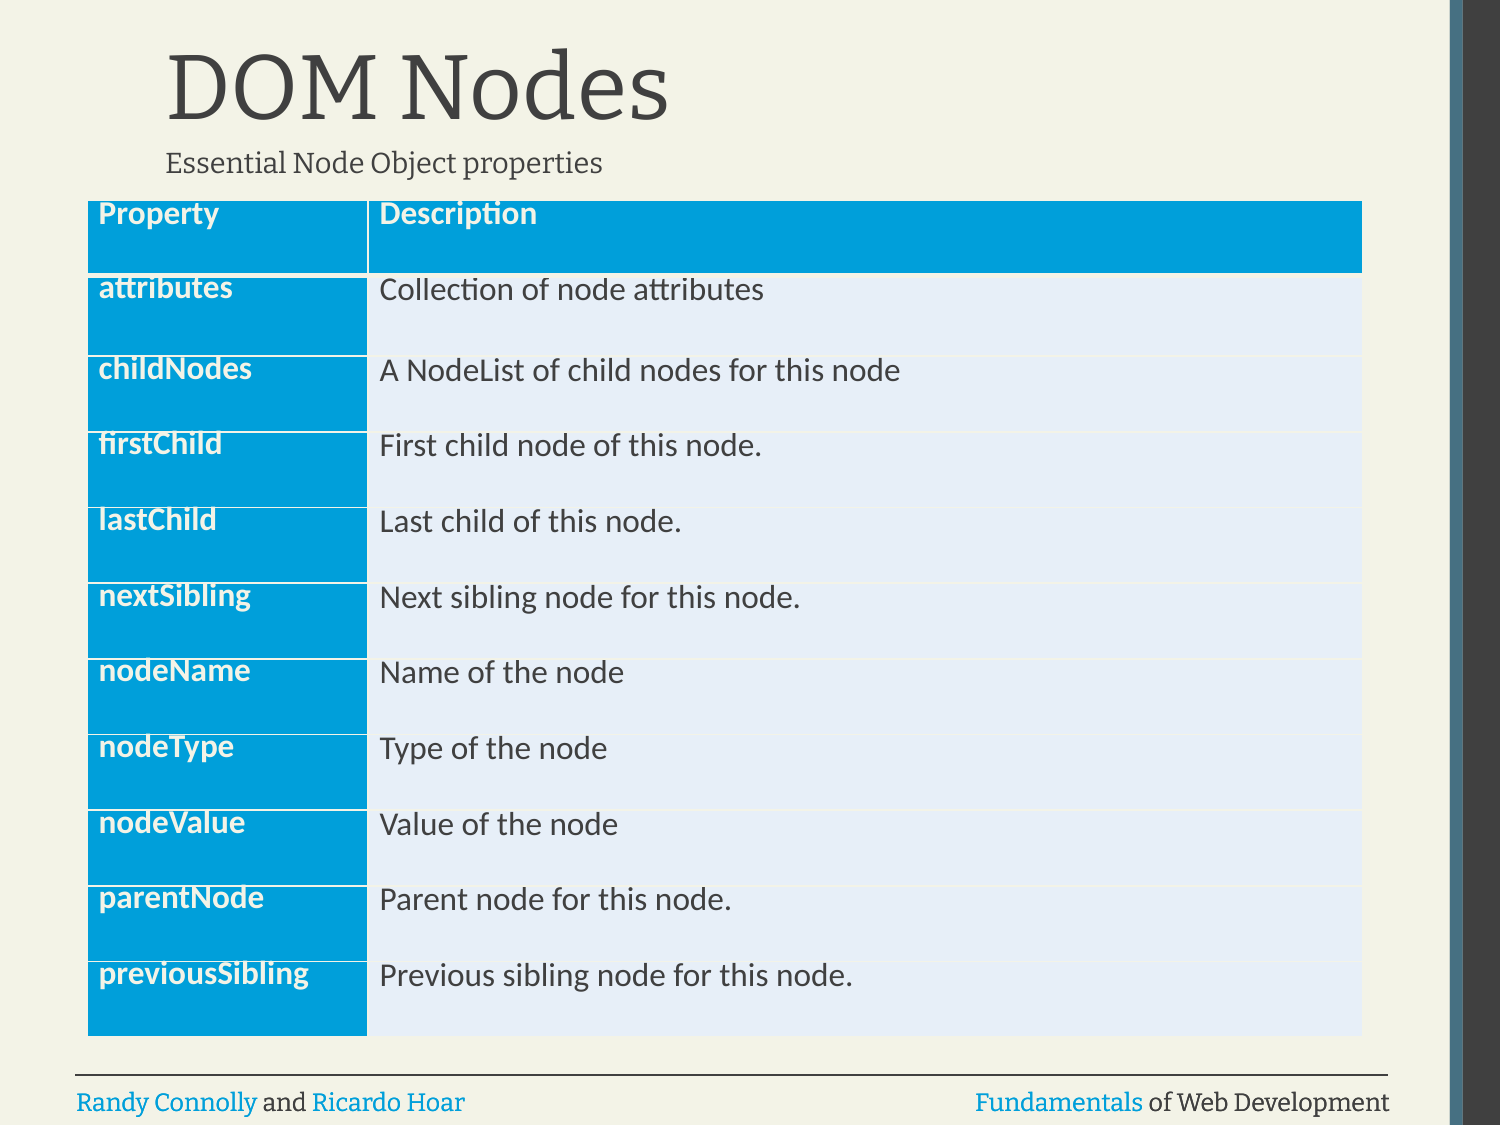

# DOM Nodes
Essential Node Object properties
| Property | Description |
| --- | --- |
| attributes | Collection of node attributes |
| childNodes | A NodeList of child nodes for this node |
| firstChild | First child node of this node. |
| lastChild | Last child of this node. |
| nextSibling | Next sibling node for this node. |
| nodeName | Name of the node |
| nodeType | Type of the node |
| nodeValue | Value of the node |
| parentNode | Parent node for this node. |
| previousSibling | Previous sibling node for this node. |